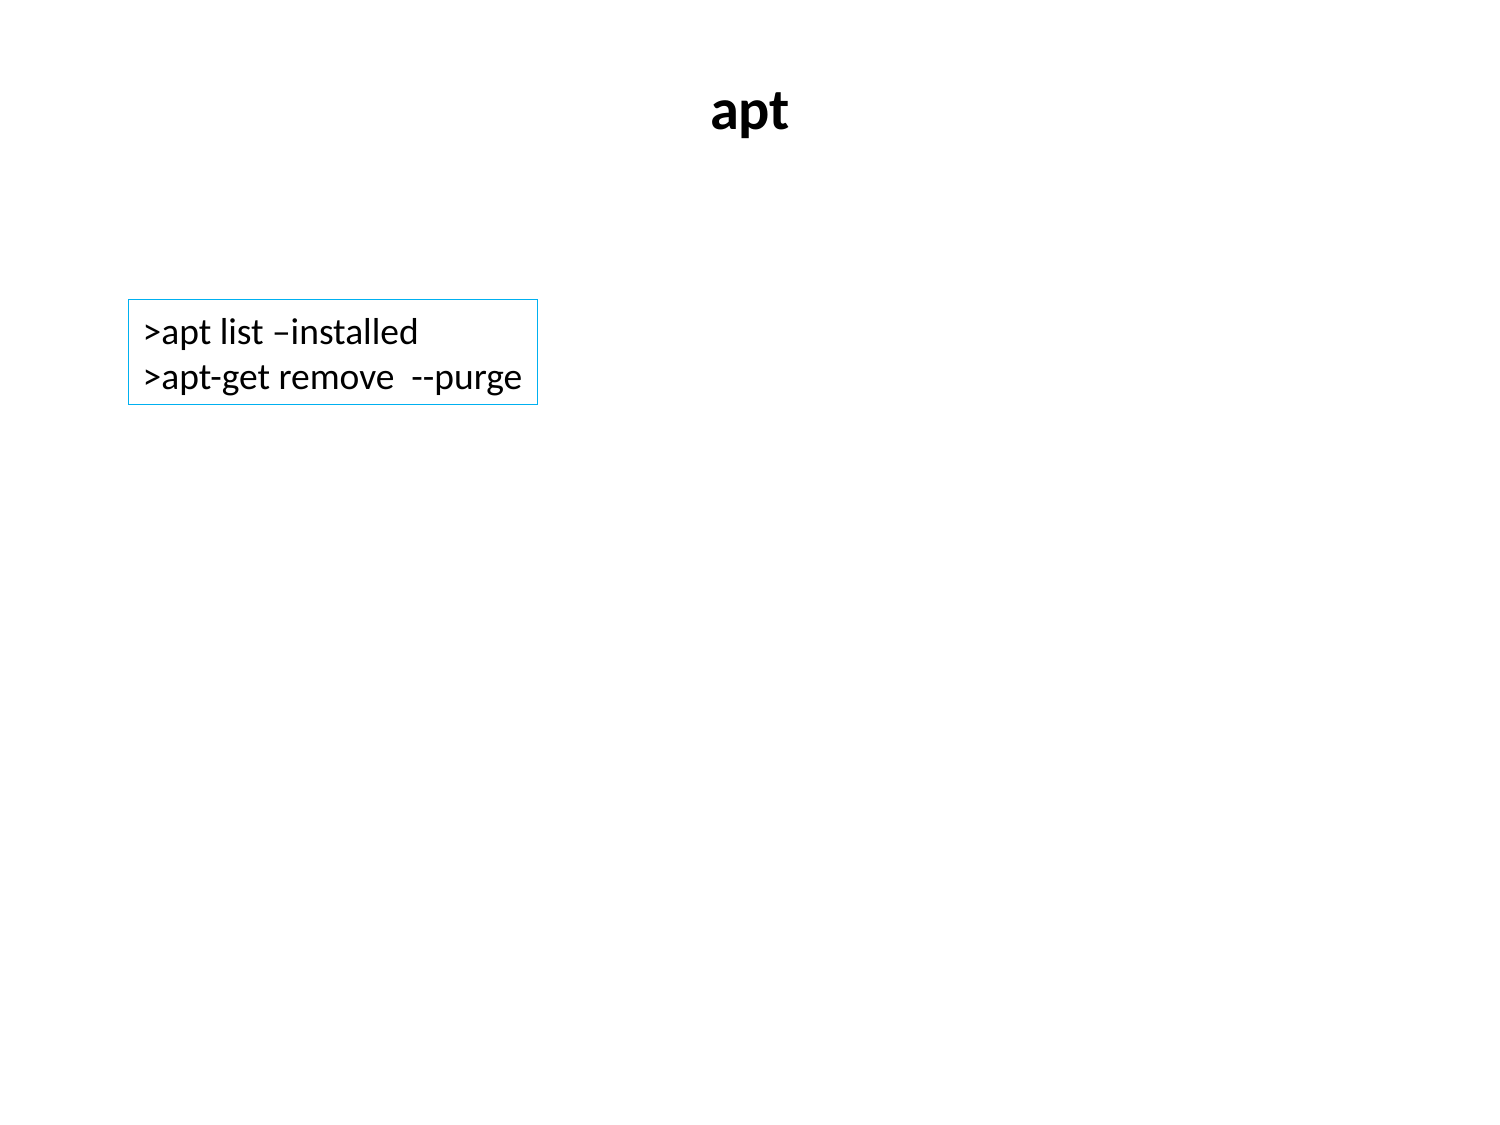

# apt
>apt list –installed
>apt-get remove  --purge